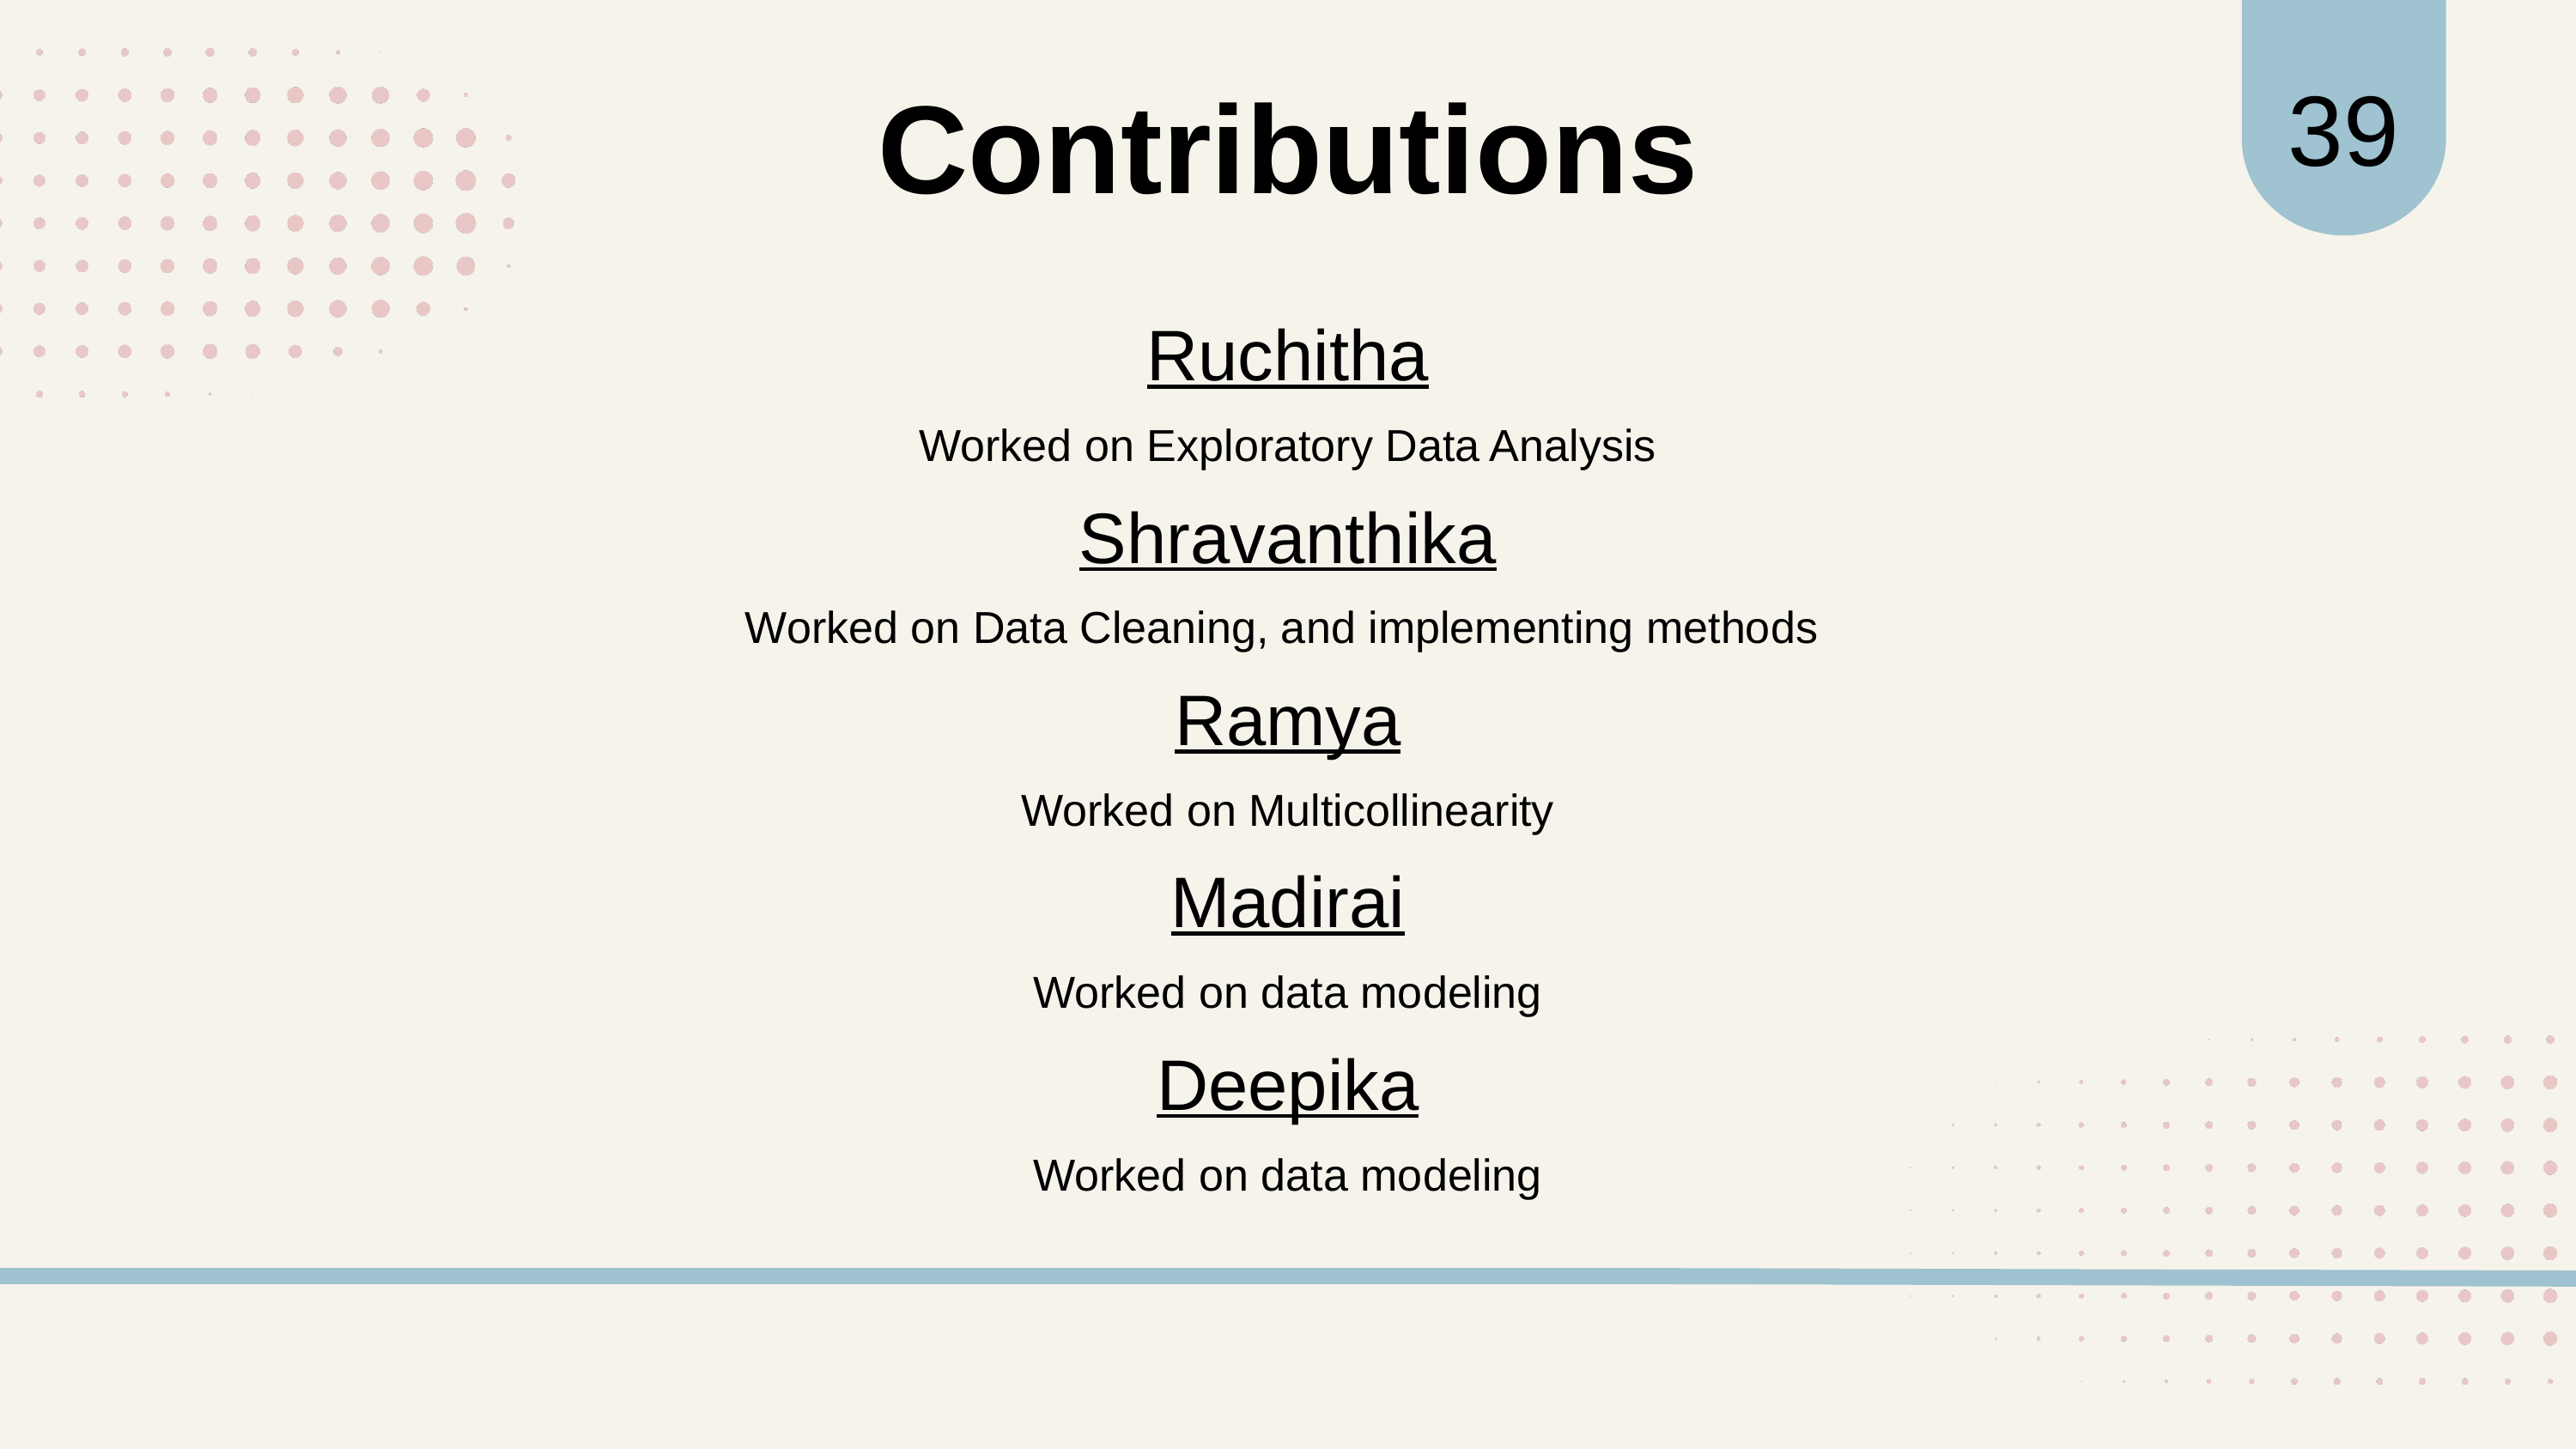

39
Contributions

Ruchitha
Worked on Exploratory Data Analysis
 Shravanthika
Worked on Data Cleaning, and implementing methods
Ramya
Worked on Multicollinearity
Madirai
Worked on data modeling
Deepika
Worked on data modeling